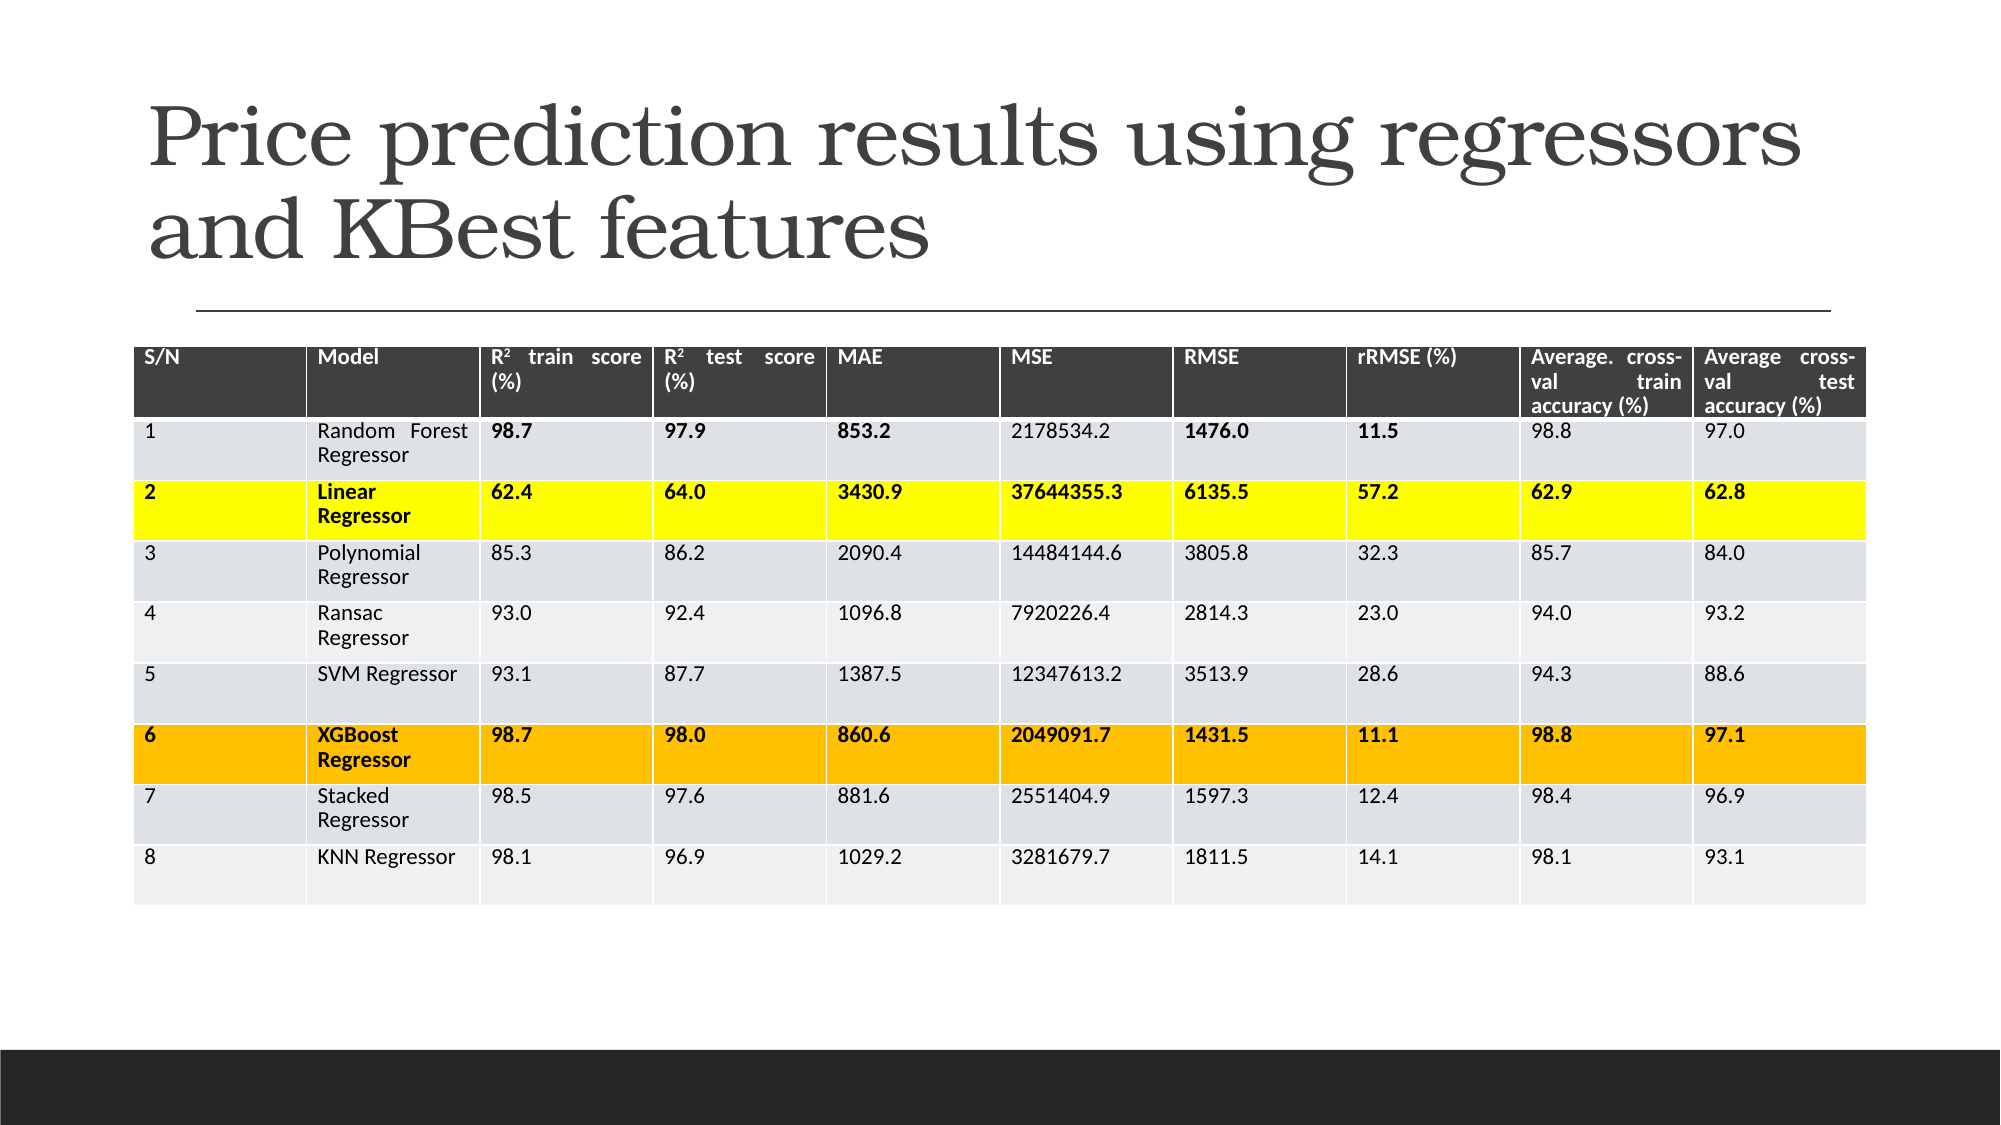

# Price prediction results using regressors and KBest features
| S/N | Model | R2 train score (%) | R2 test score (%) | MAE | MSE | RMSE | rRMSE (%) | Average. cross-val train accuracy (%) | Average cross-val test accuracy (%) |
| --- | --- | --- | --- | --- | --- | --- | --- | --- | --- |
| 1 | Random Forest Regressor | 98.7 | 97.9 | 853.2 | 2178534.2 | 1476.0 | 11.5 | 98.8 | 97.0 |
| 2 | Linear Regressor | 62.4 | 64.0 | 3430.9 | 37644355.3 | 6135.5 | 57.2 | 62.9 | 62.8 |
| 3 | Polynomial Regressor | 85.3 | 86.2 | 2090.4 | 14484144.6 | 3805.8 | 32.3 | 85.7 | 84.0 |
| 4 | Ransac Regressor | 93.0 | 92.4 | 1096.8 | 7920226.4 | 2814.3 | 23.0 | 94.0 | 93.2 |
| 5 | SVM Regressor | 93.1 | 87.7 | 1387.5 | 12347613.2 | 3513.9 | 28.6 | 94.3 | 88.6 |
| 6 | XGBoost Regressor | 98.7 | 98.0 | 860.6 | 2049091.7 | 1431.5 | 11.1 | 98.8 | 97.1 |
| 7 | Stacked Regressor | 98.5 | 97.6 | 881.6 | 2551404.9 | 1597.3 | 12.4 | 98.4 | 96.9 |
| 8 | KNN Regressor | 98.1 | 96.9 | 1029.2 | 3281679.7 | 1811.5 | 14.1 | 98.1 | 93.1 |